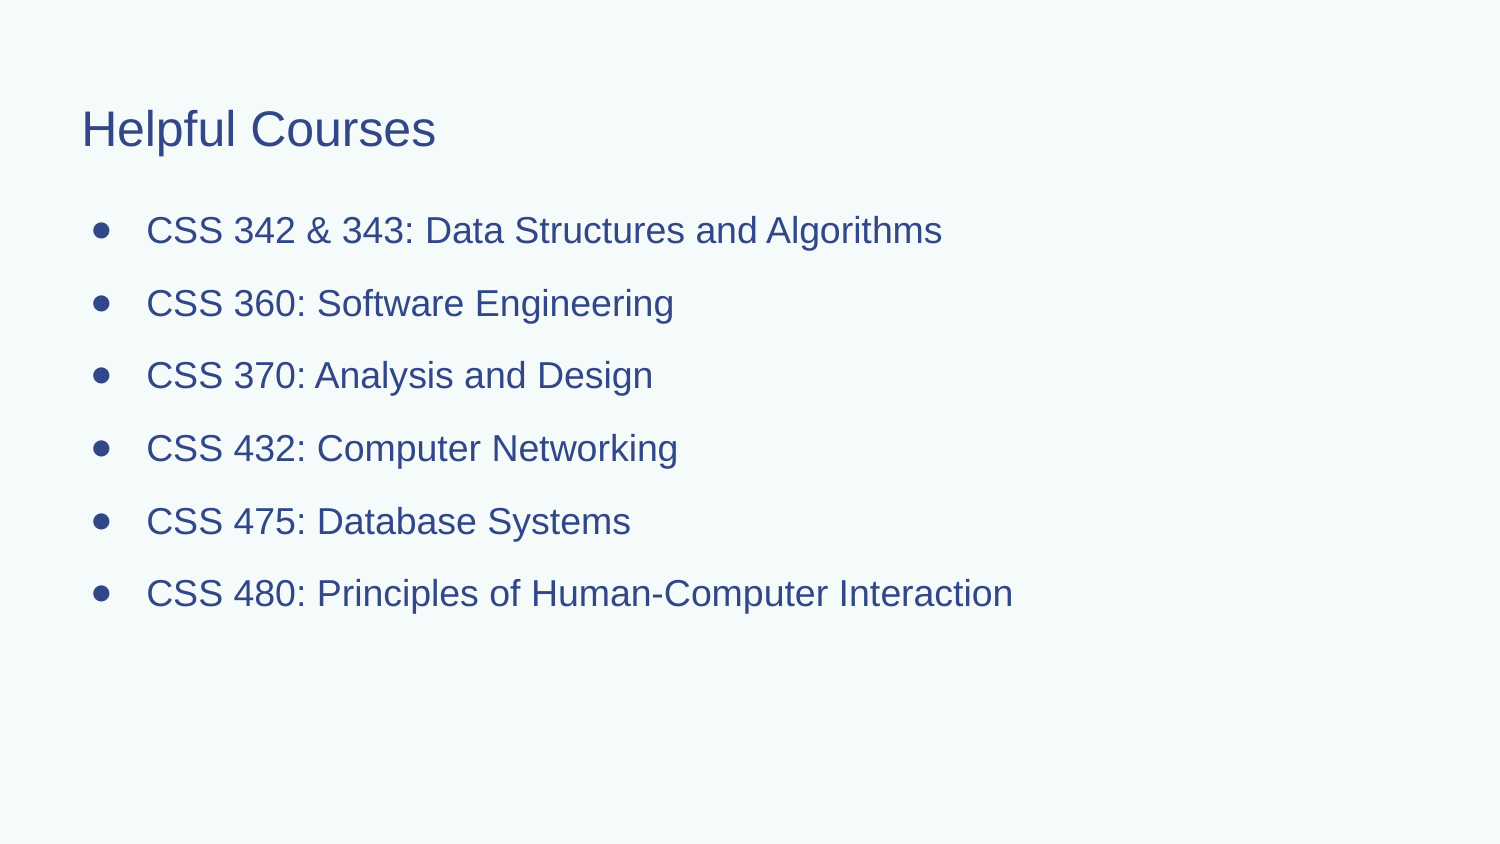

# Helpful Courses
CSS 342 & 343: Data Structures and Algorithms
CSS 360: Software Engineering
CSS 370: Analysis and Design
CSS 432: Computer Networking
CSS 475: Database Systems
CSS 480: Principles of Human-Computer Interaction